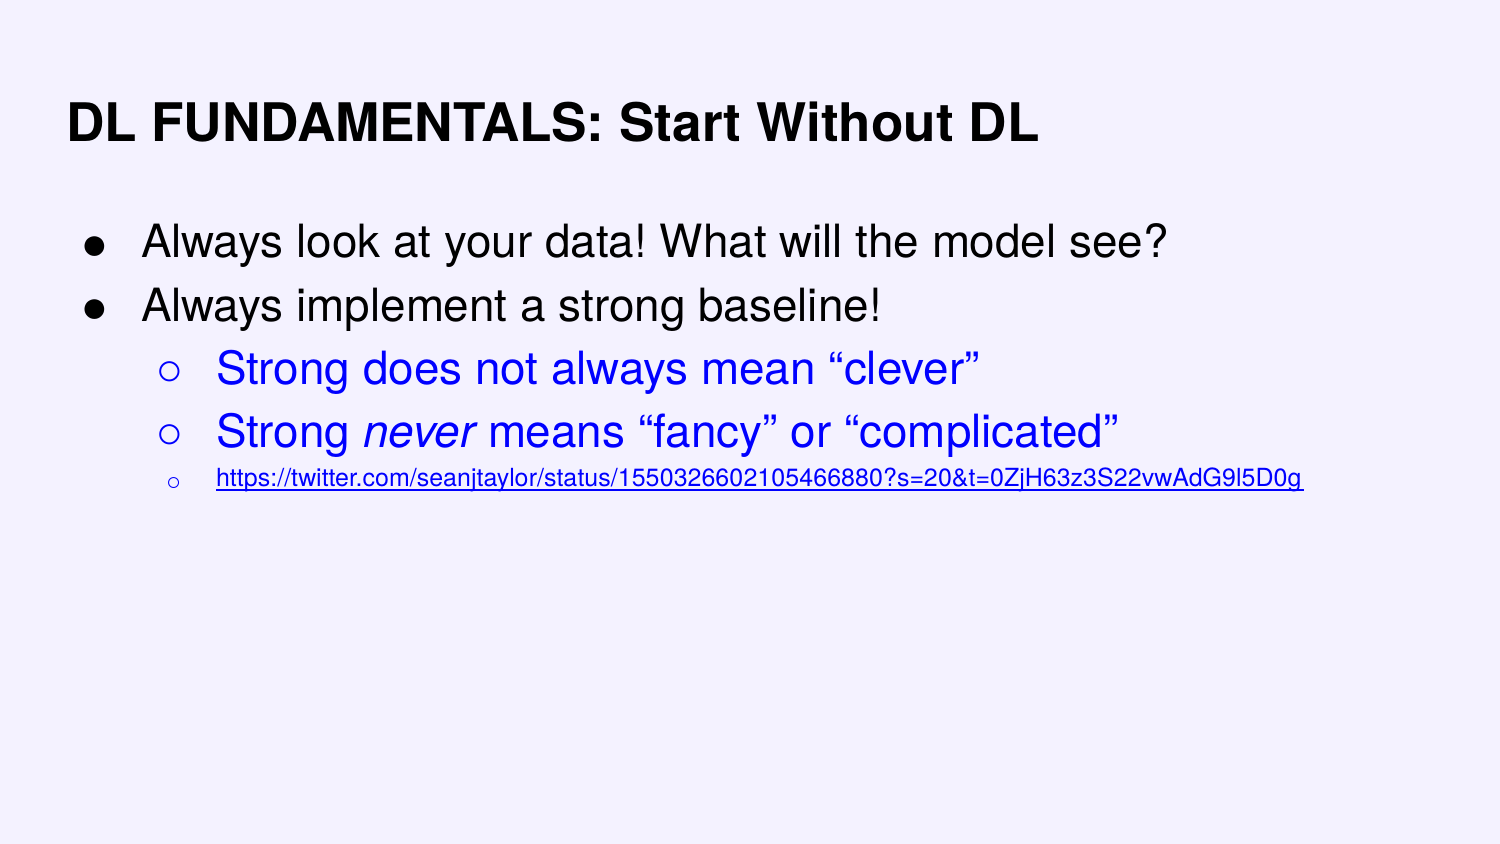

# DL FUNDAMENTALS: Start Without DL
Always look at your data! What will the model see?
Always implement a strong baseline!
Strong does not always mean “clever”
Strong never means “fancy” or “complicated”
https://twitter.com/seanjtaylor/status/1550326602105466880?s=20&t=0ZjH63z3S22vwAdG9l5D0g